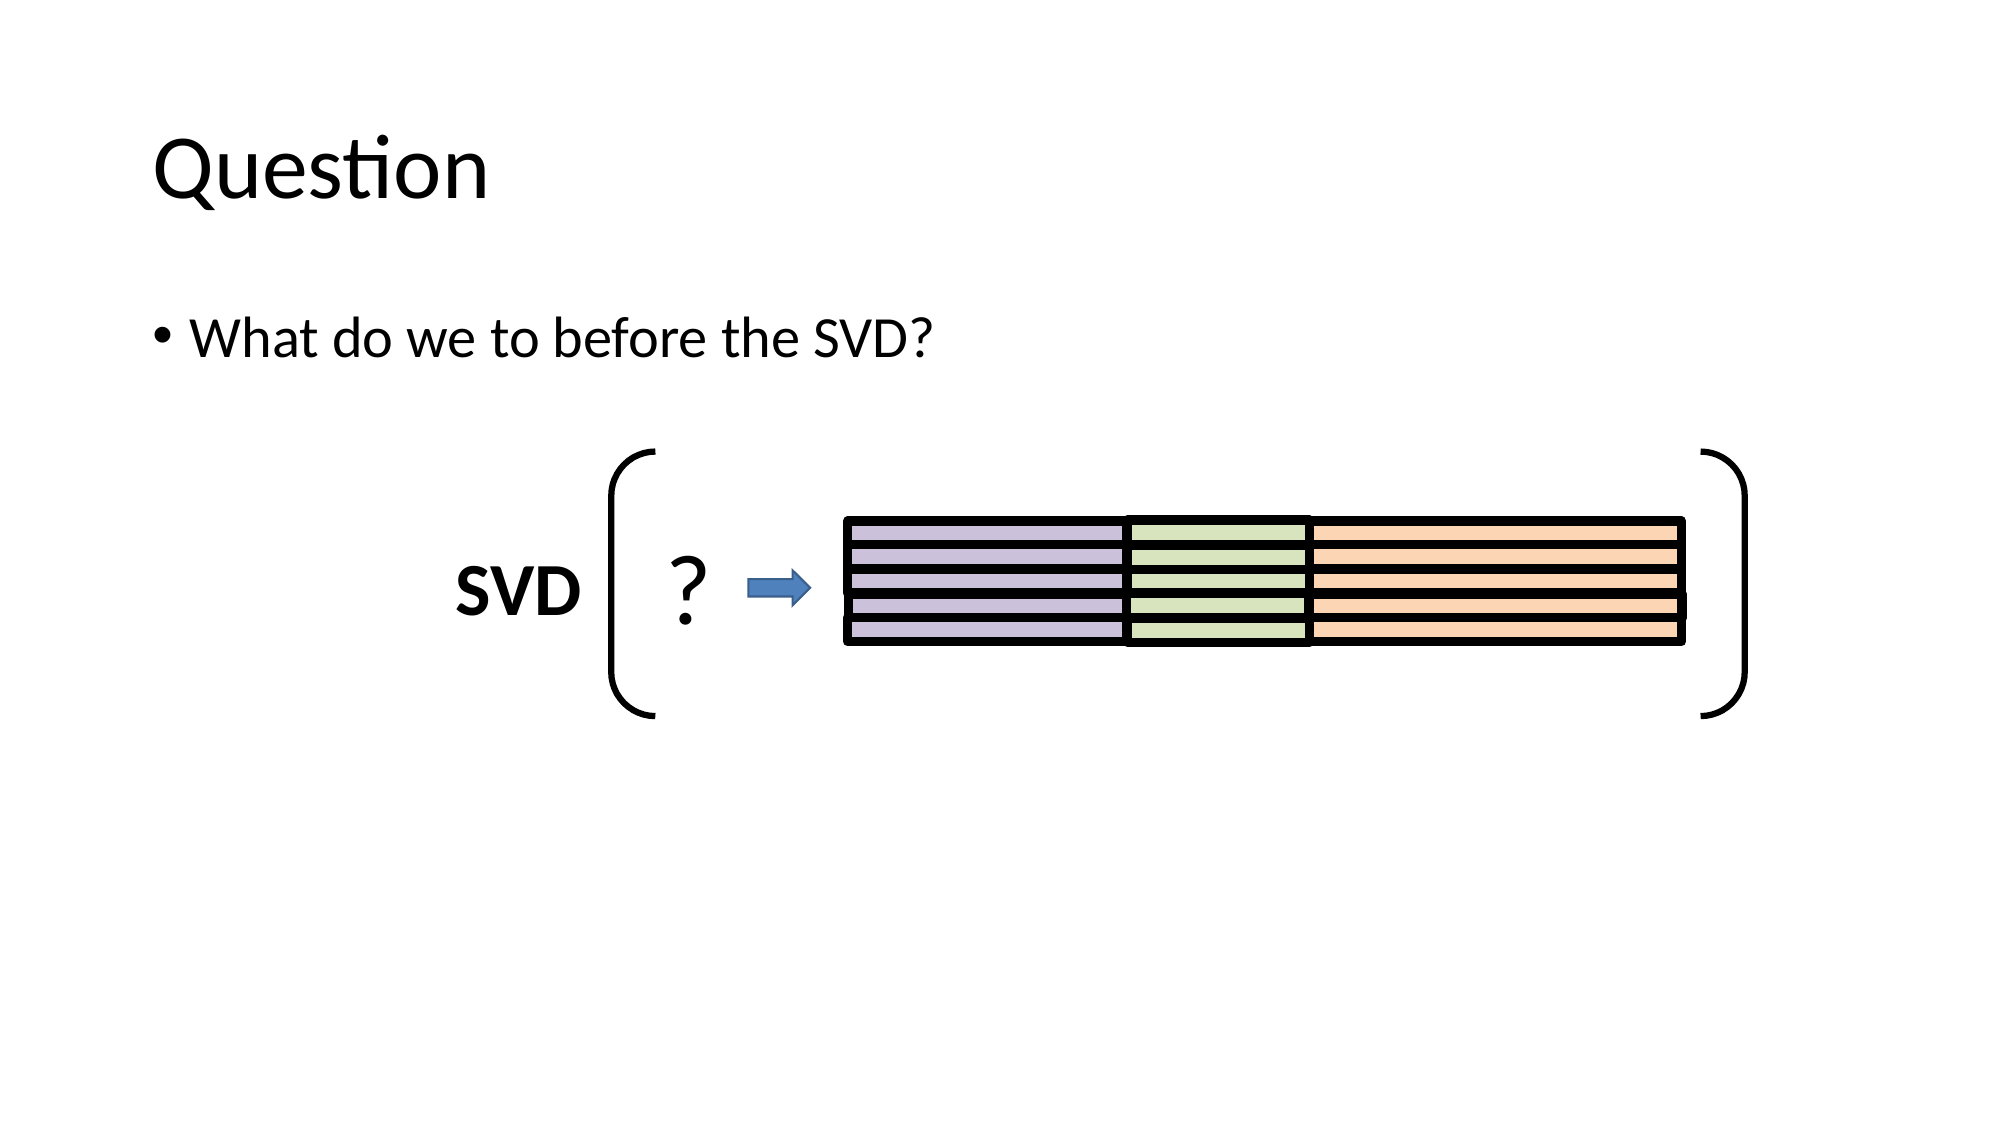

# Question
What do we to before the SVD?

?

SVD